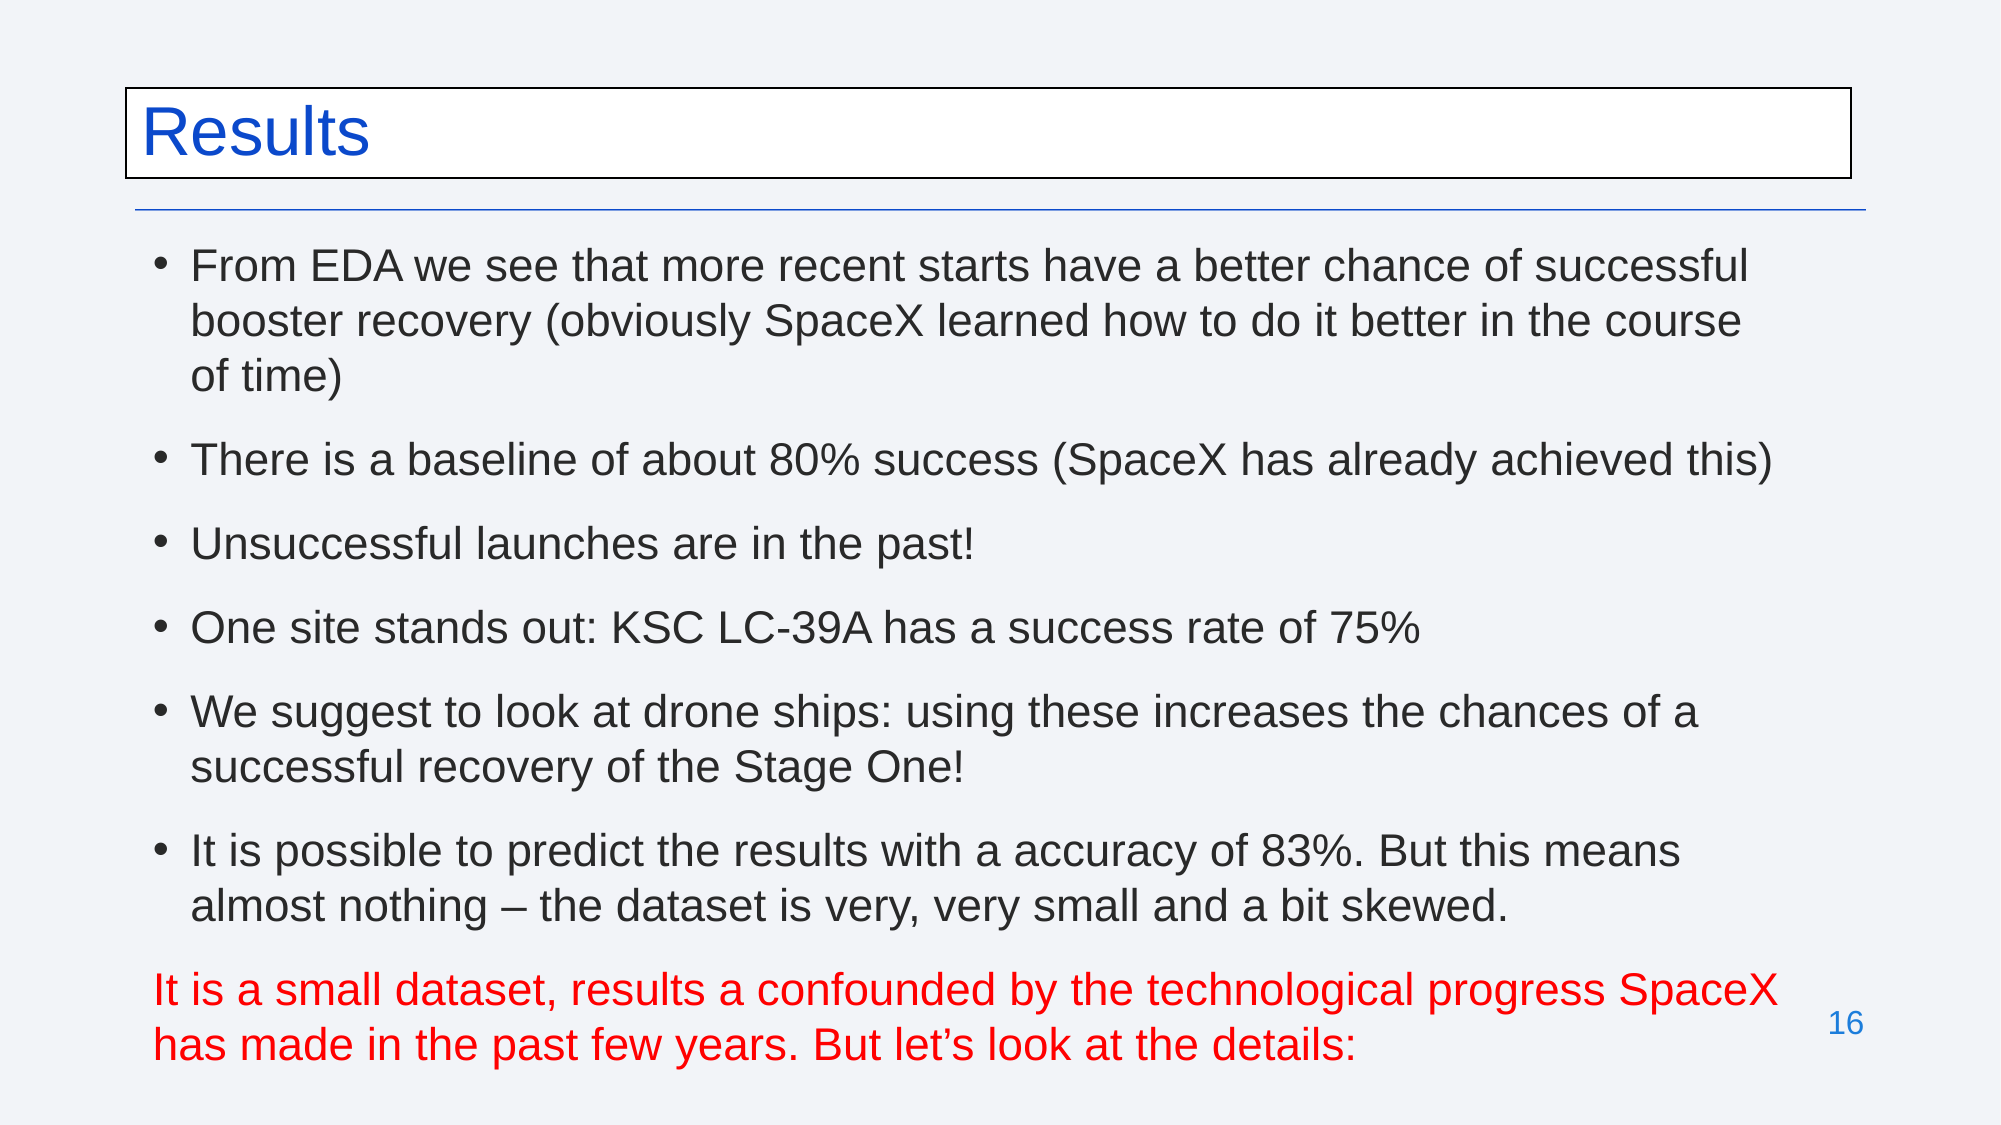

Results
From EDA we see that more recent starts have a better chance of successful booster recovery (obviously SpaceX learned how to do it better in the course of time)
There is a baseline of about 80% success (SpaceX has already achieved this)
Unsuccessful launches are in the past!
One site stands out: KSC LC-39A has a success rate of 75%
We suggest to look at drone ships: using these increases the chances of a successful recovery of the Stage One!
It is possible to predict the results with a accuracy of 83%. But this means almost nothing – the dataset is very, very small and a bit skewed.
It is a small dataset, results a confounded by the technological progress SpaceX has made in the past few years. But let’s look at the details:

16